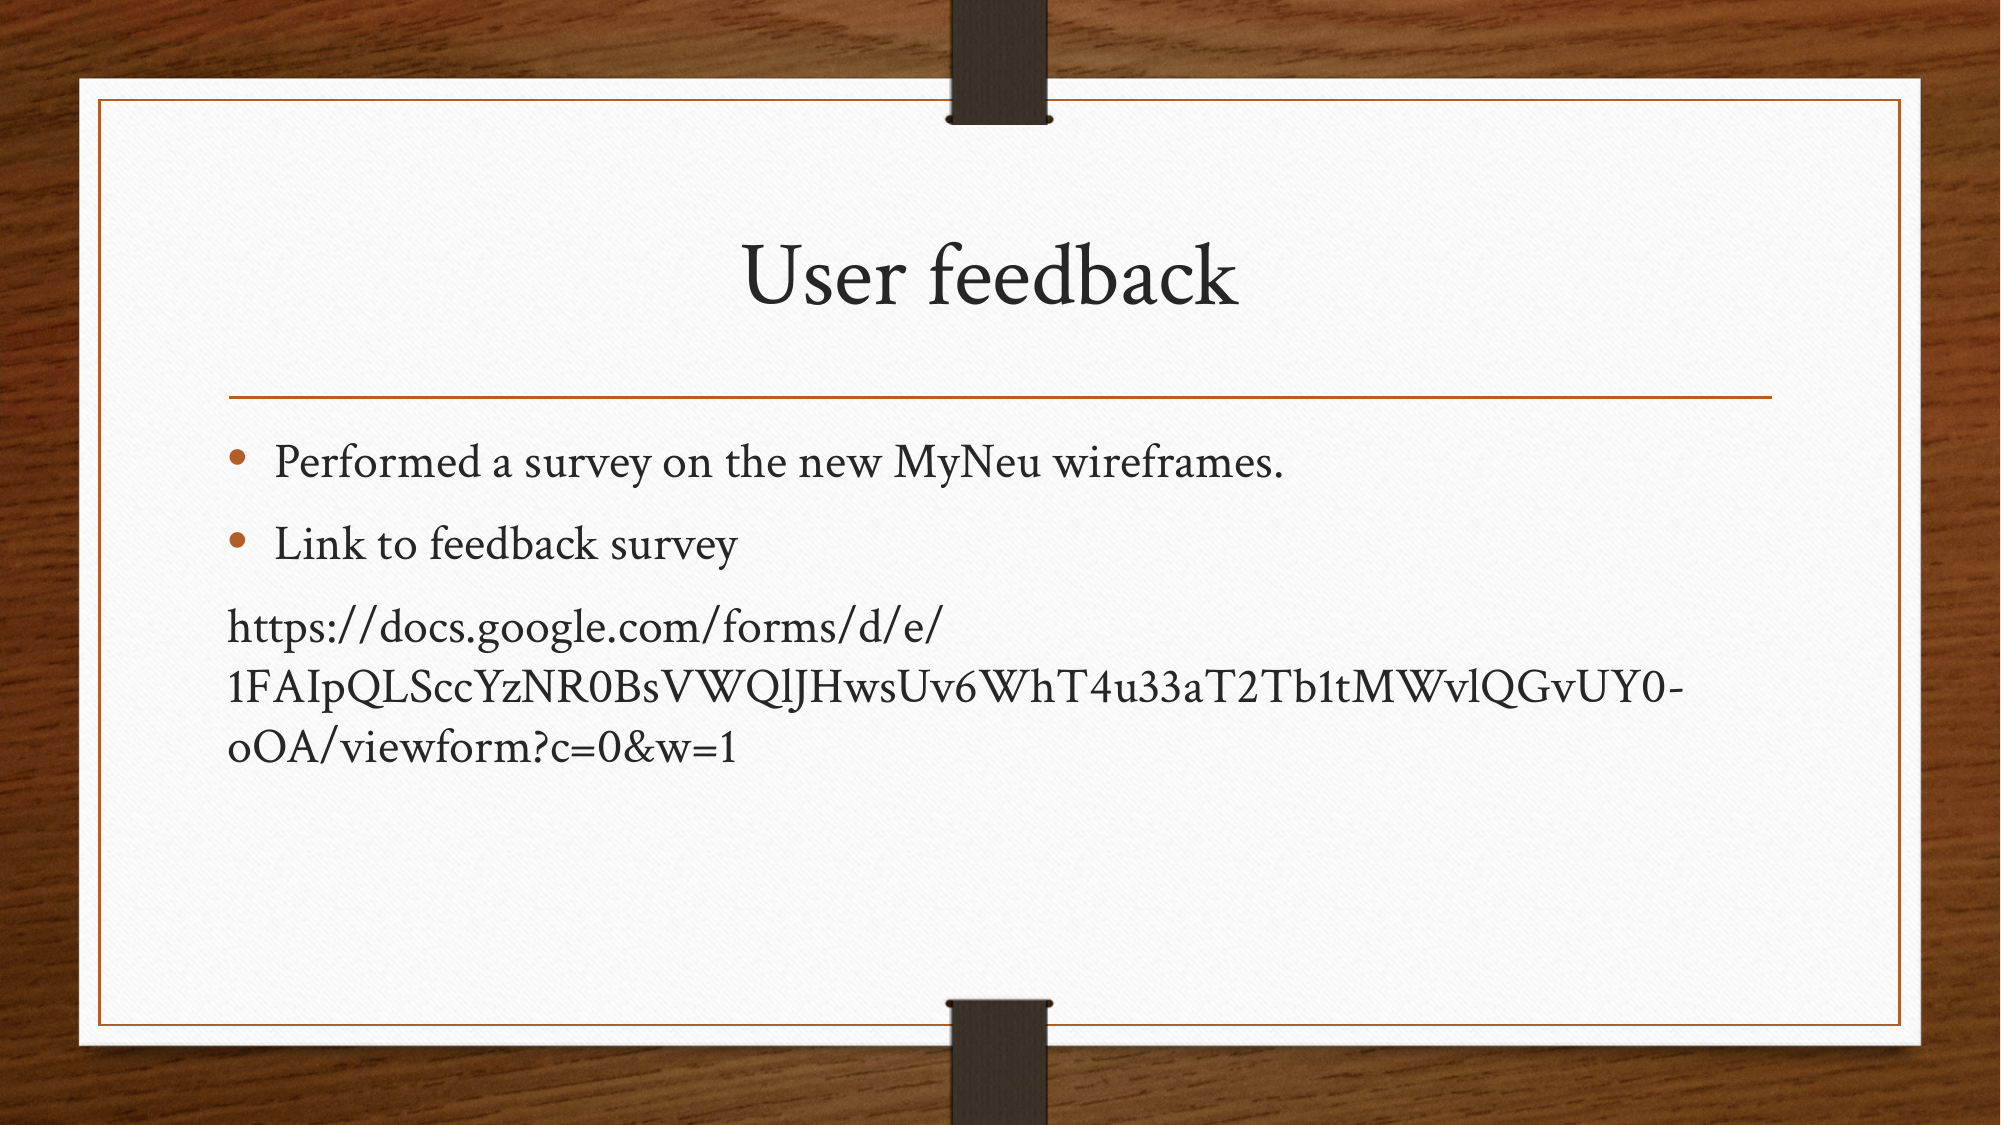

# User feedback
Performed a survey on the new MyNeu wireframes.
Link to feedback survey
https://docs.google.com/forms/d/e/1FAIpQLSccYzNR0BsVWQlJHwsUv6WhT4u33aT2Tb1tMWvlQGvUY0-oOA/viewform?c=0&w=1